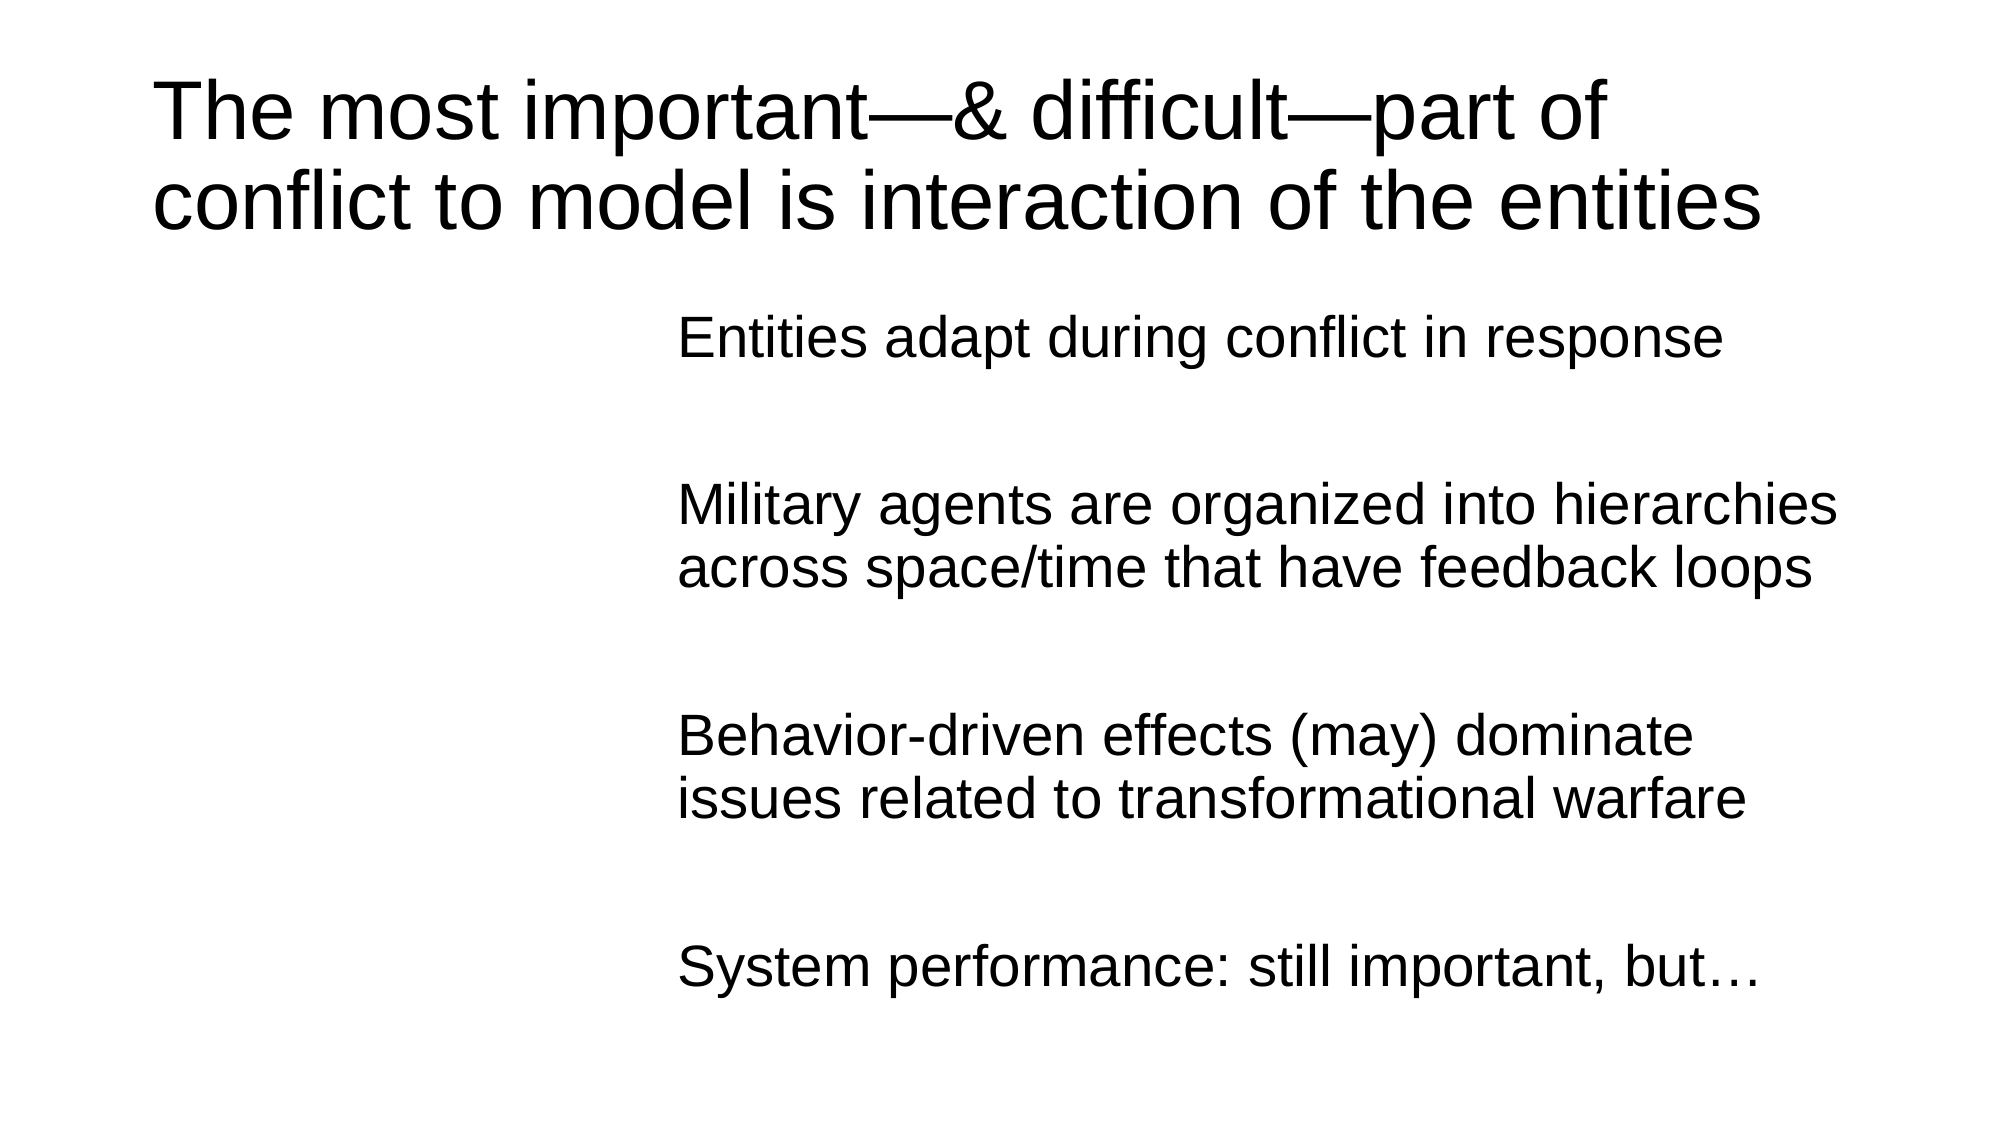

# The most important—& difficult—part of conflict to model is interaction of the entities
Entities adapt during conflict in response

Military agents are organized into hierarchies across space/time that have feedback loops

Behavior-driven effects (may) dominate issues related to transformational warfare

System performance: still important, but…